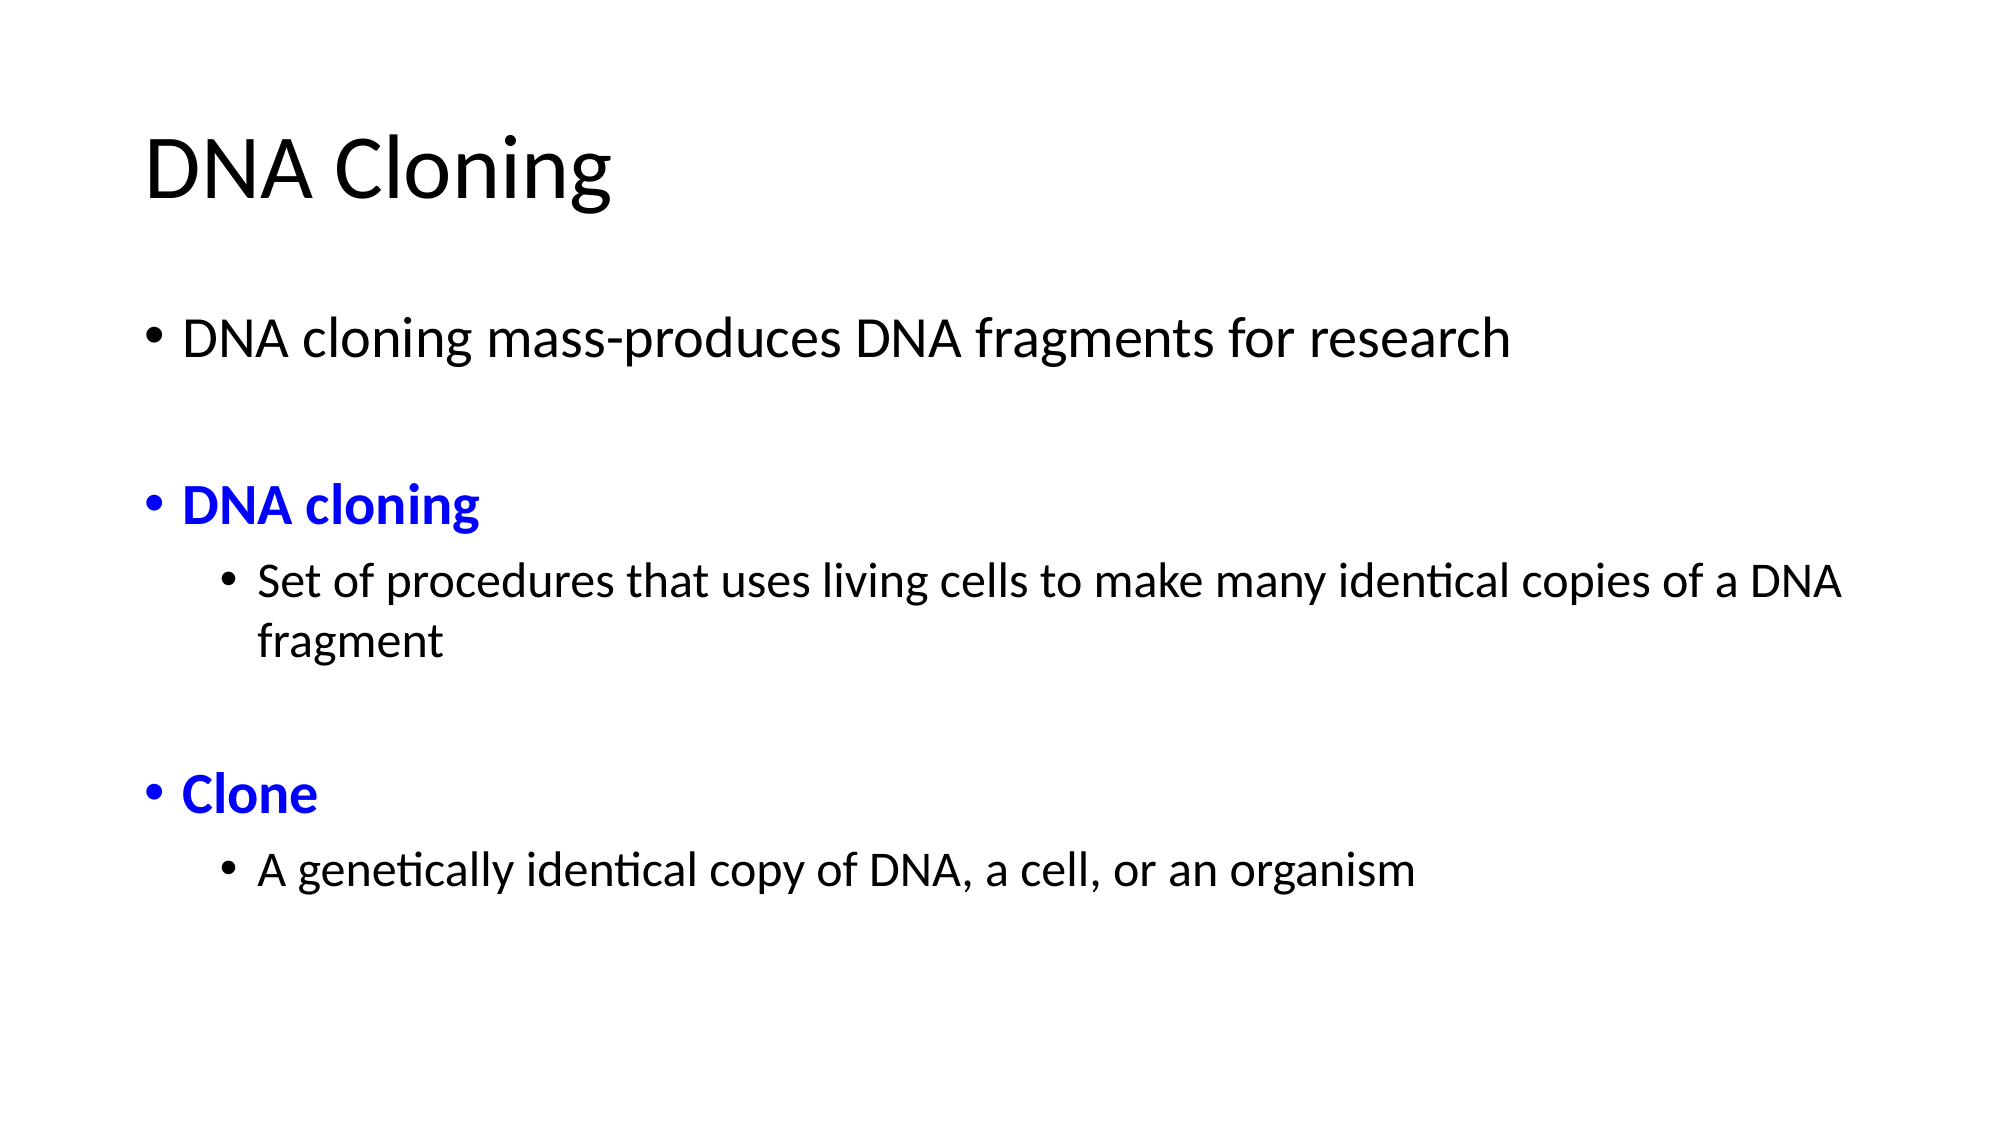

DNA Cloning
DNA cloning mass-produces DNA fragments for research

DNA cloning
Set of procedures that uses living cells to make many identical copies of a DNA fragment

Clone
A genetically identical copy of DNA, a cell, or an organism